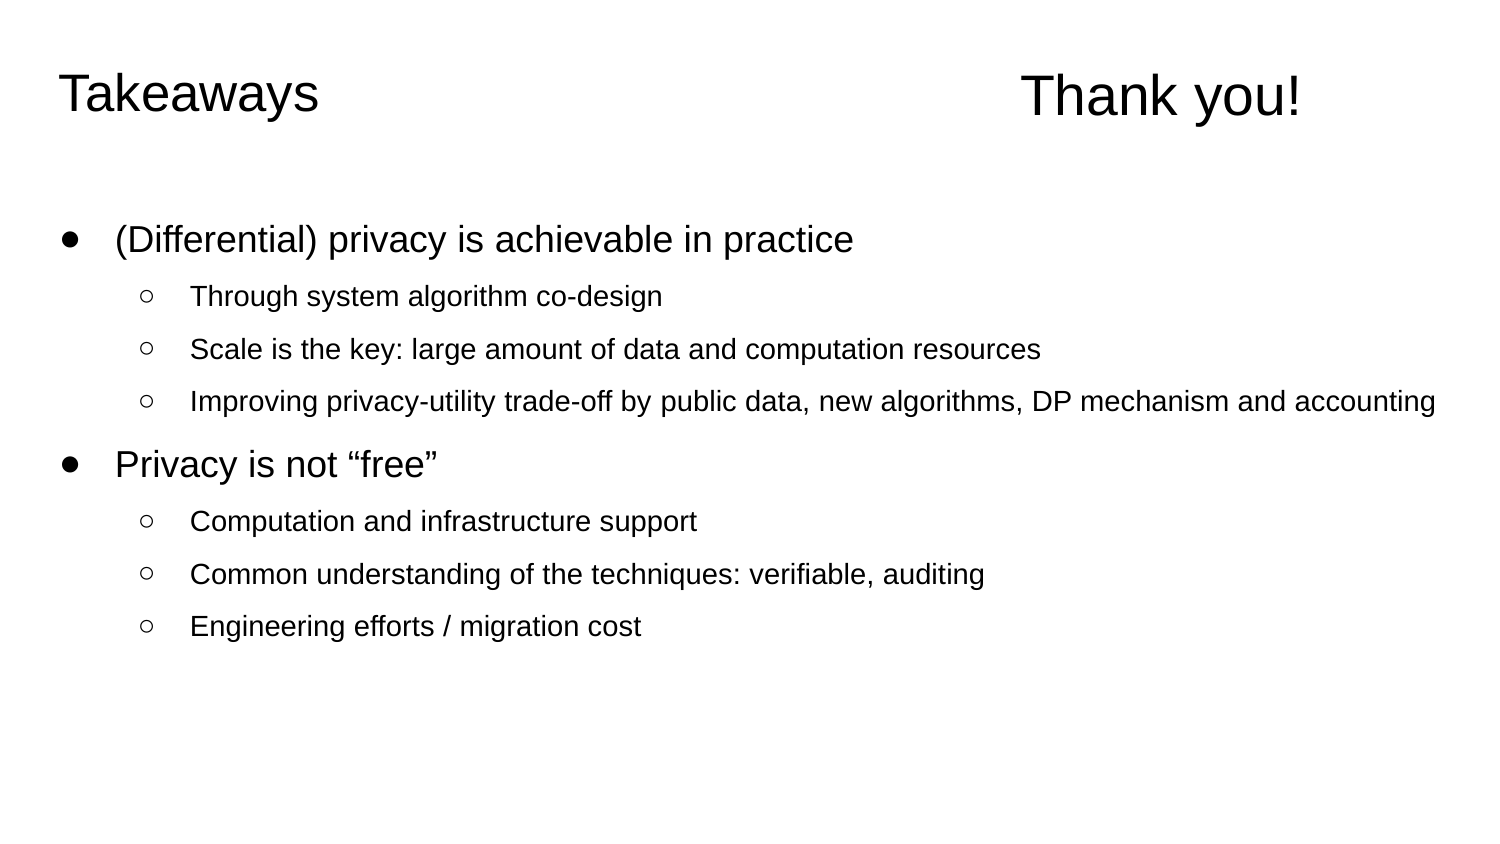

Takeaways
# Thank you!
(Differential) privacy is achievable in practice
Through system algorithm co-design
Scale is the key: large amount of data and computation resources
Improving privacy-utility trade-off by public data, new algorithms, DP mechanism and accounting
Privacy is not “free”
Computation and infrastructure support
Common understanding of the techniques: verifiable, auditing
Engineering efforts / migration cost